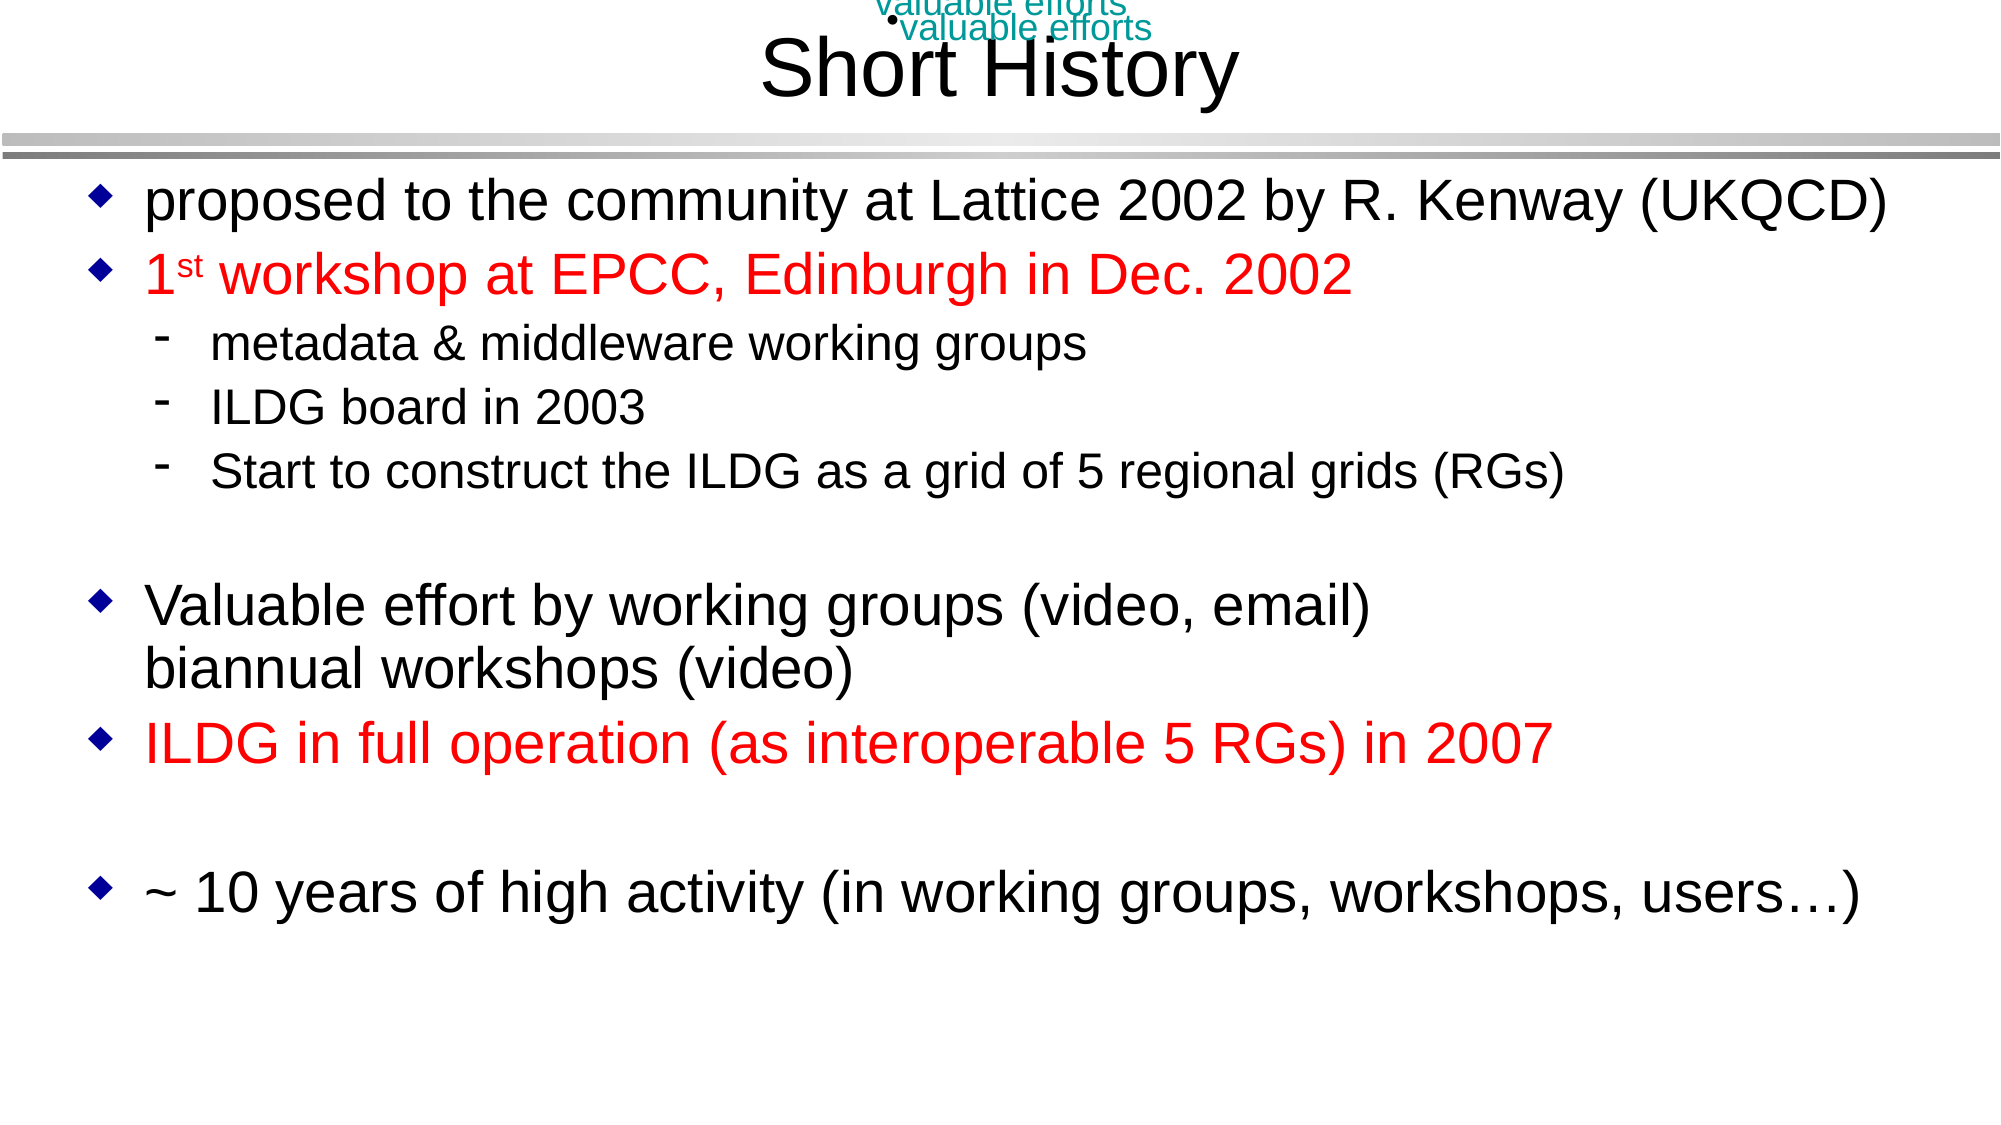

valuable efforts
Short History
valuable efforts
proposed to the community at Lattice 2002 by R. Kenway (UKQCD)
1st workshop at EPCC, Edinburgh in Dec. 2002
metadata & middleware working groups
ILDG board in 2003
Start to construct the ILDG as a grid of 5 regional grids (RGs)

Valuable effort by working groups (video, email)
biannual workshops (video)
ILDG in full operation (as interoperable 5 RGs) in 2007

~ 10 years of high activity (in working groups, workshops, users…)